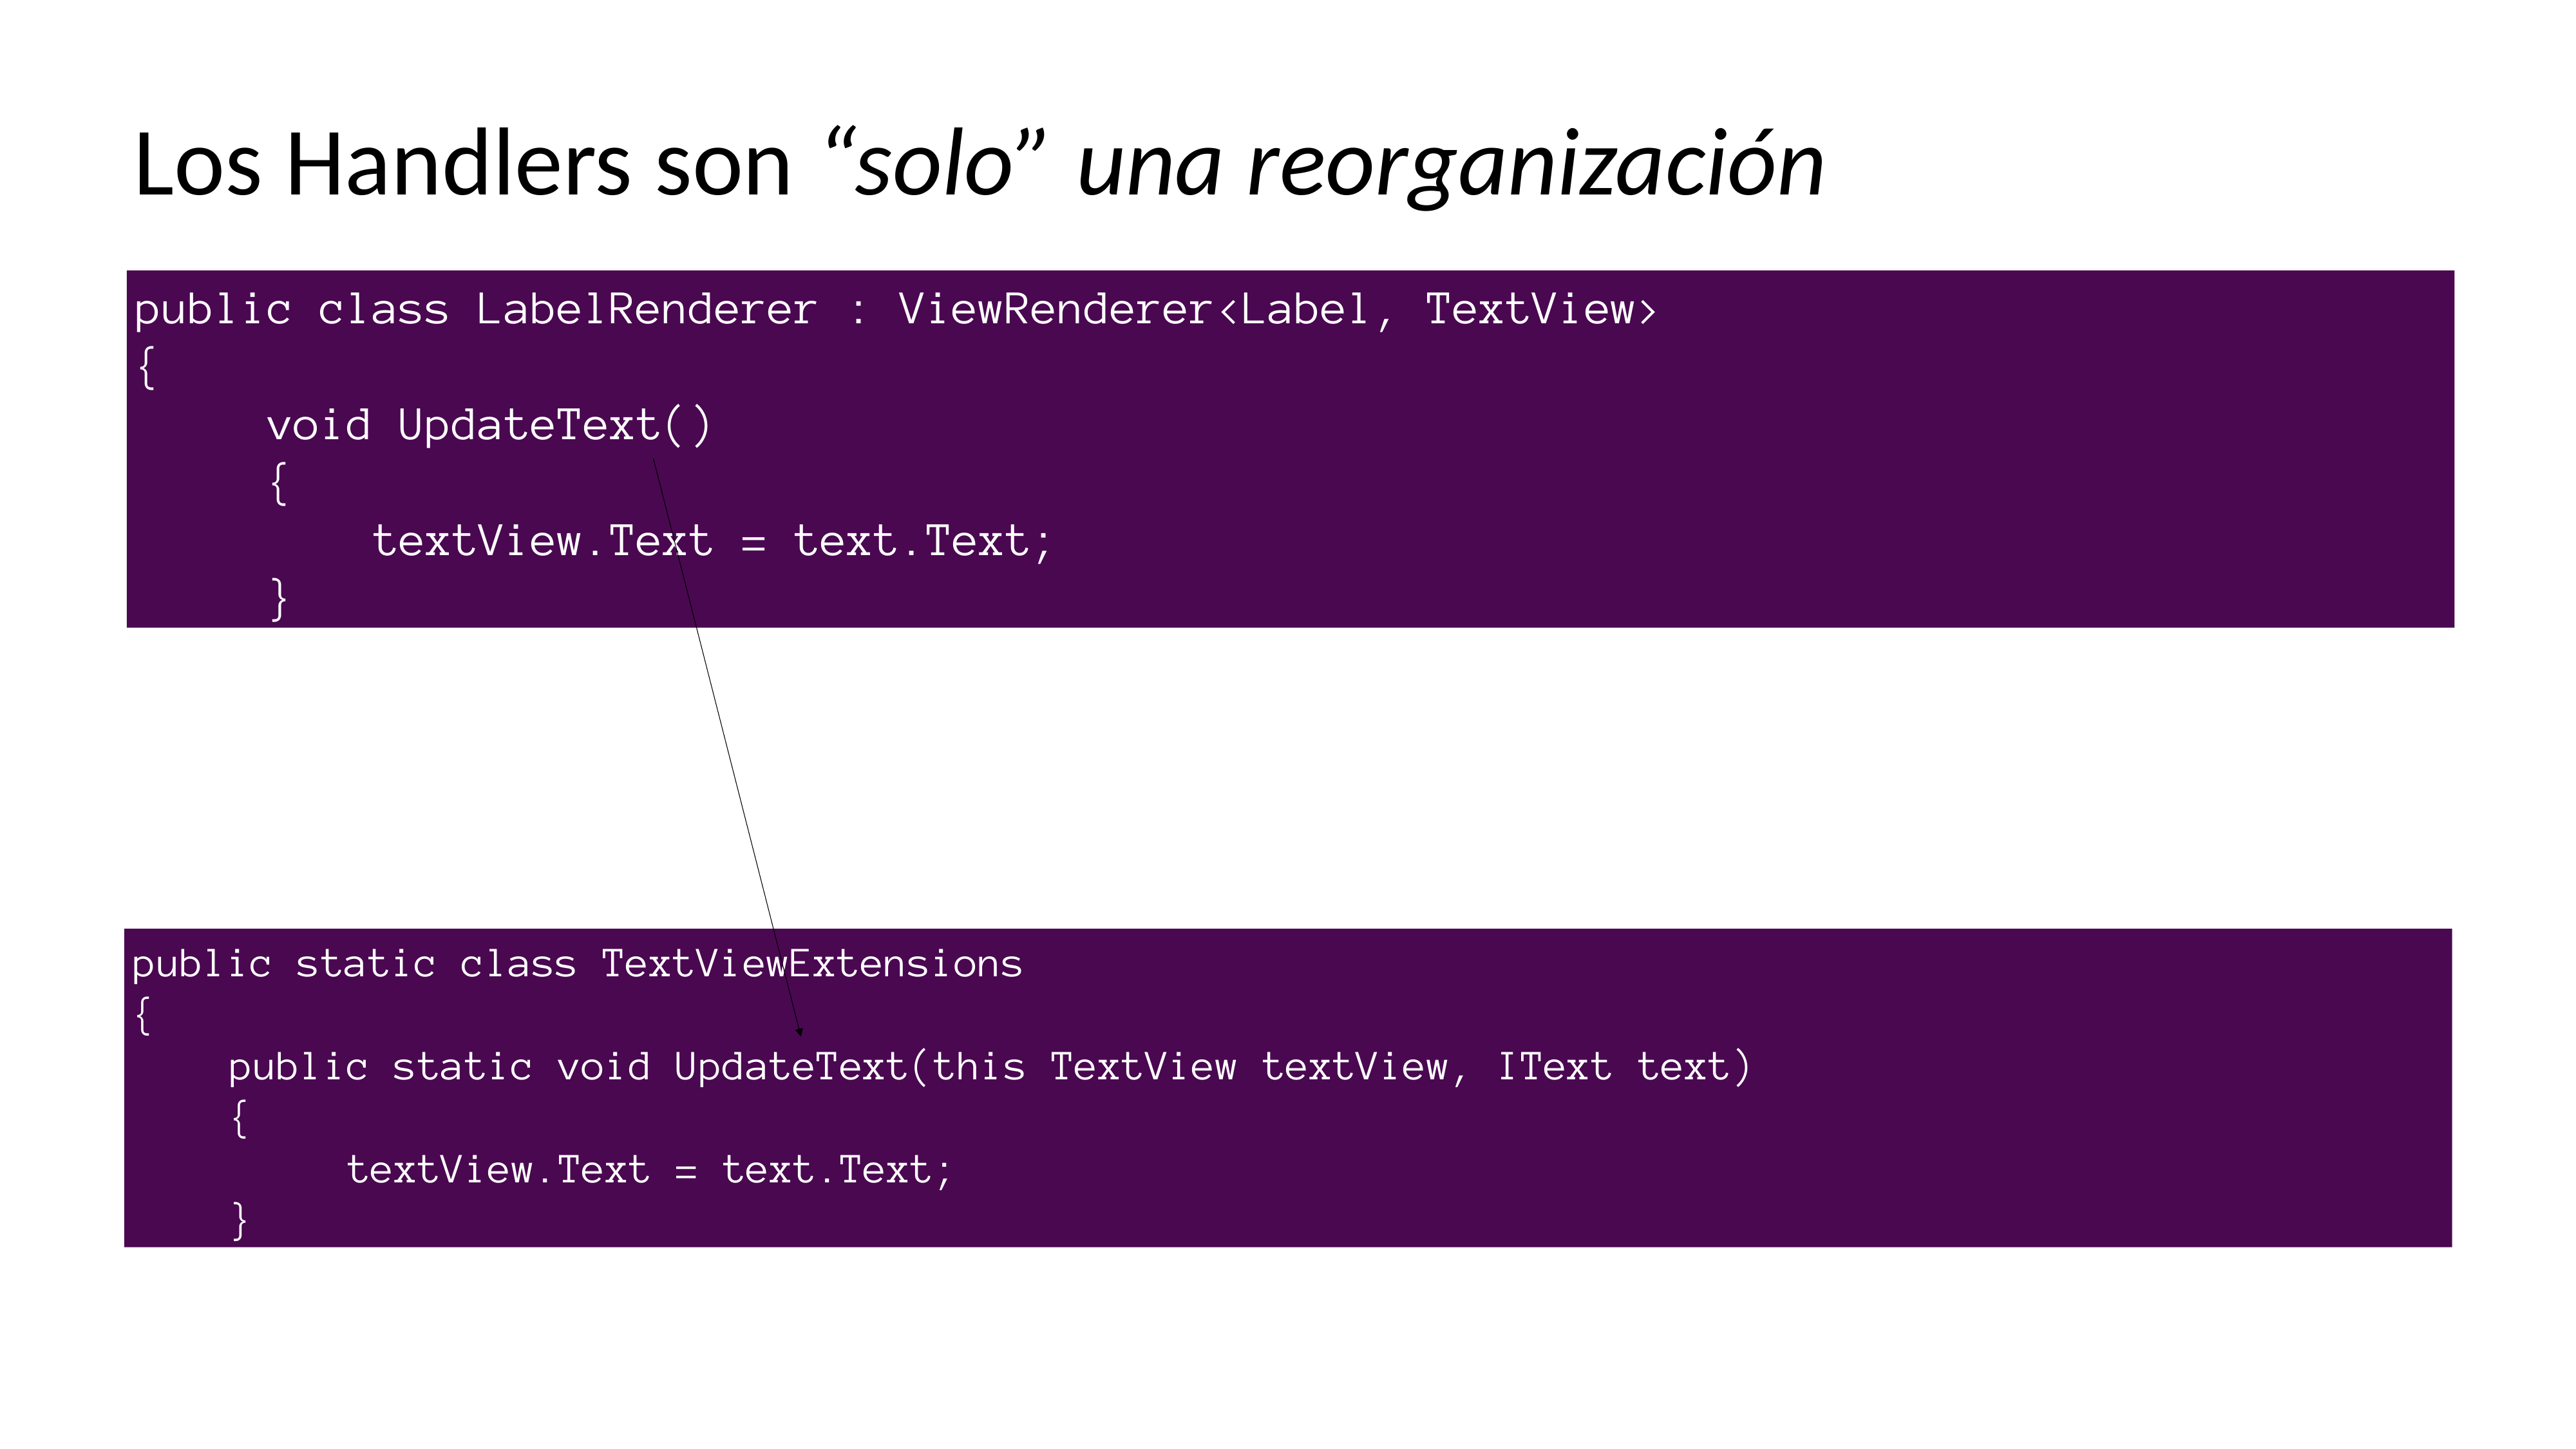

# Los Handlers son “solo” una reorganización
public class LabelRenderer : ViewRenderer<Label, TextView>
{
     void UpdateText()
     {
         textView.Text = text.Text;
     }
public static class TextViewExtensions
{
public static void UpdateText(this TextView textView, IText text)
{
     textView.Text = text.Text;
}